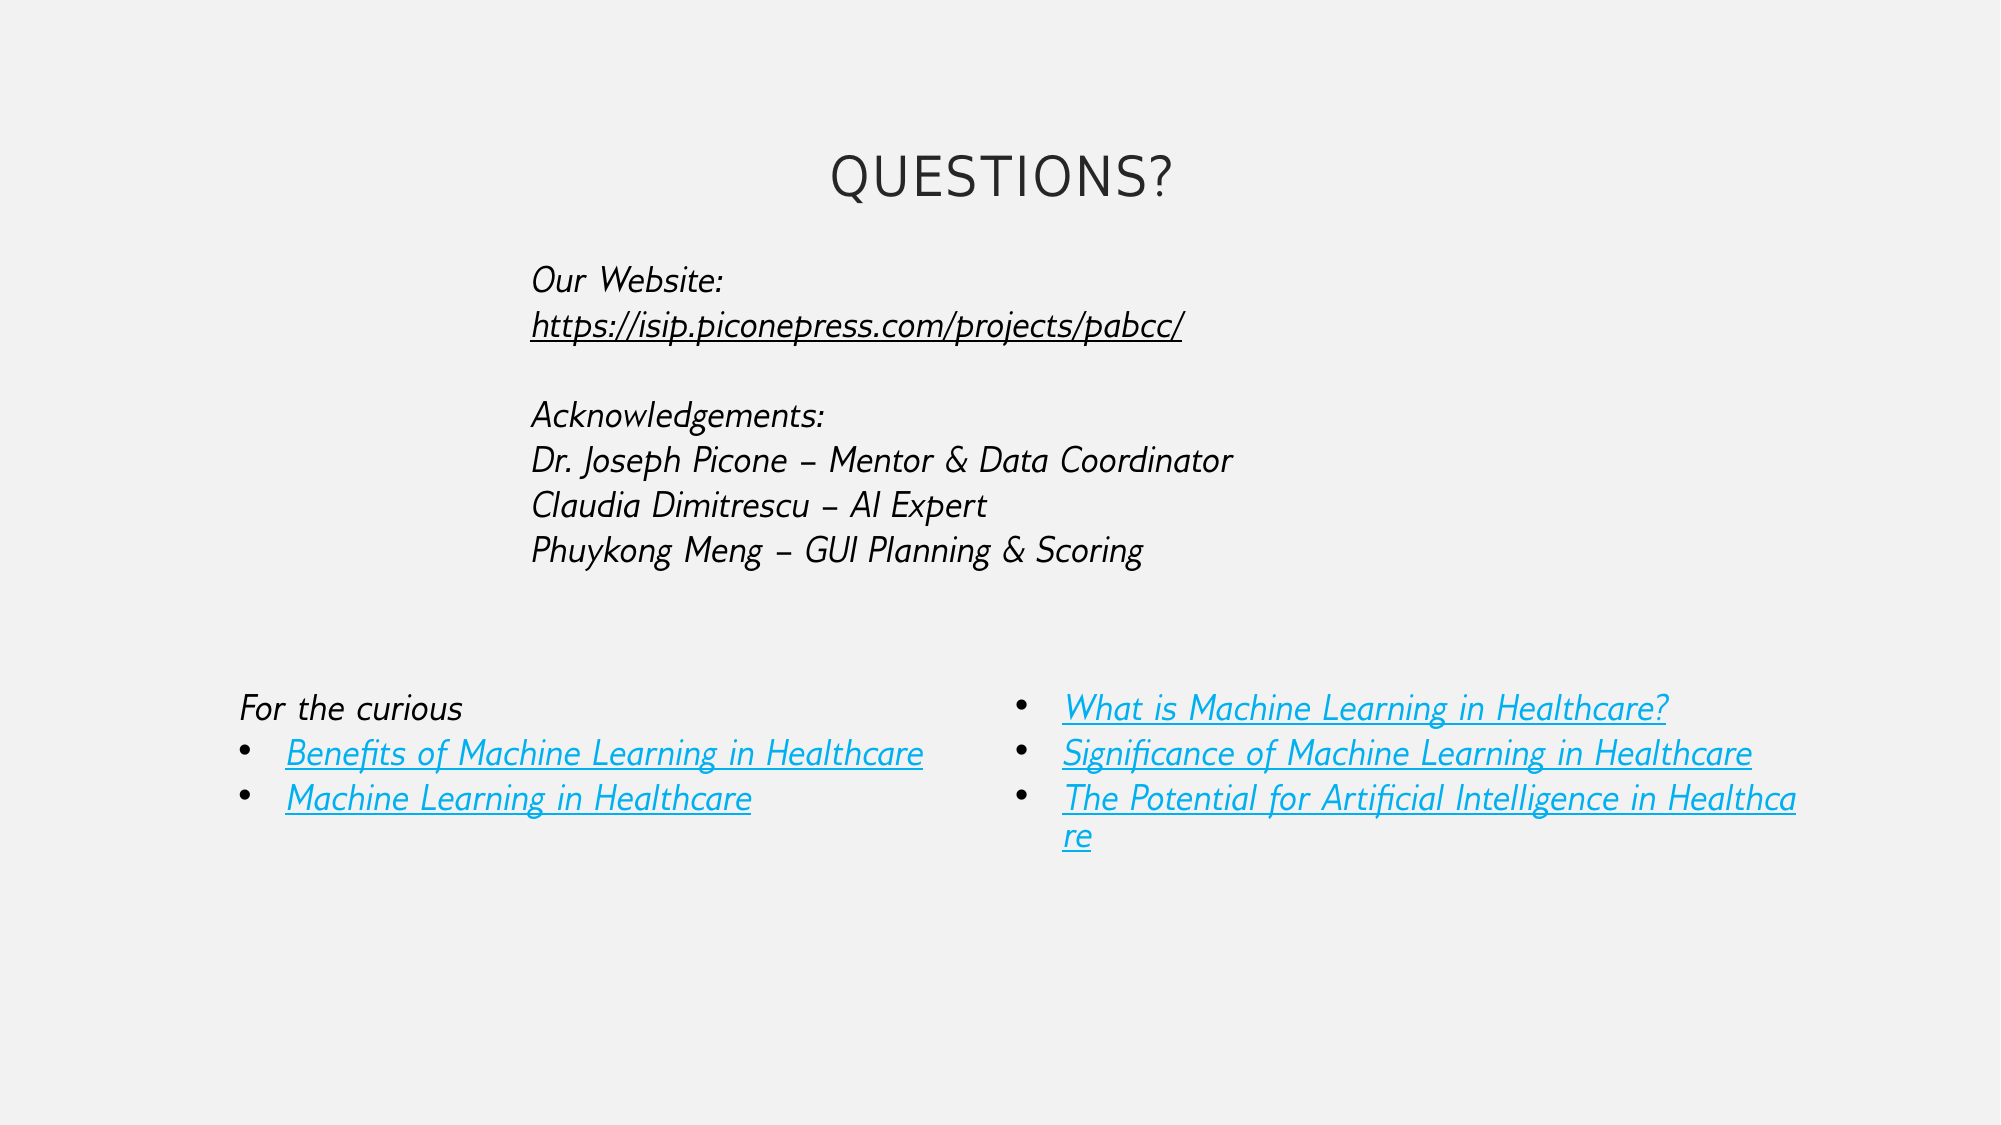

Questions?
Our Website:
https://isip.piconepress.com/projects/pabcc/

Acknowledgements:
Dr. Joseph Picone – Mentor & Data Coordinator
Claudia Dimitrescu – AI Expert
Phuykong Meng – GUI Planning & Scoring
What is Machine Learning in Healthcare?
Significance of Machine Learning in Healthcare
The Potential for Artificial Intelligence in Healthcare
For the curious
Benefits of Machine Learning in Healthcare
Machine Learning in Healthcare